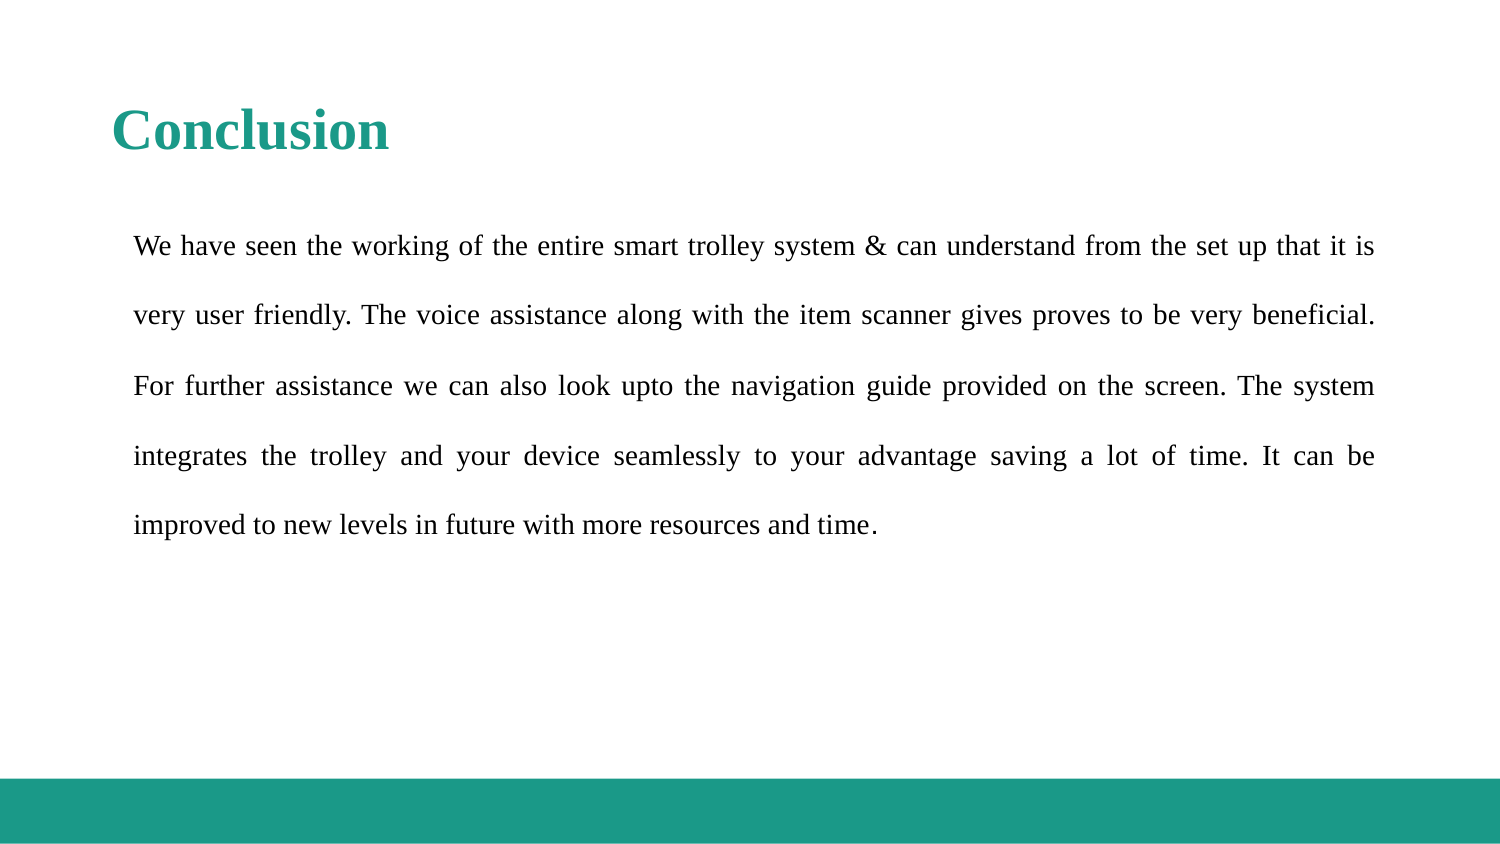

Conclusion

We have seen the working of the entire smart trolley system & can understand from the set up that it is very user friendly. The voice assistance along with the item scanner gives proves to be very beneficial. For further assistance we can also look upto the navigation guide provided on the screen. The system integrates the trolley and your device seamlessly to your advantage saving a lot of time. It can be improved to new levels in future with more resources and time.